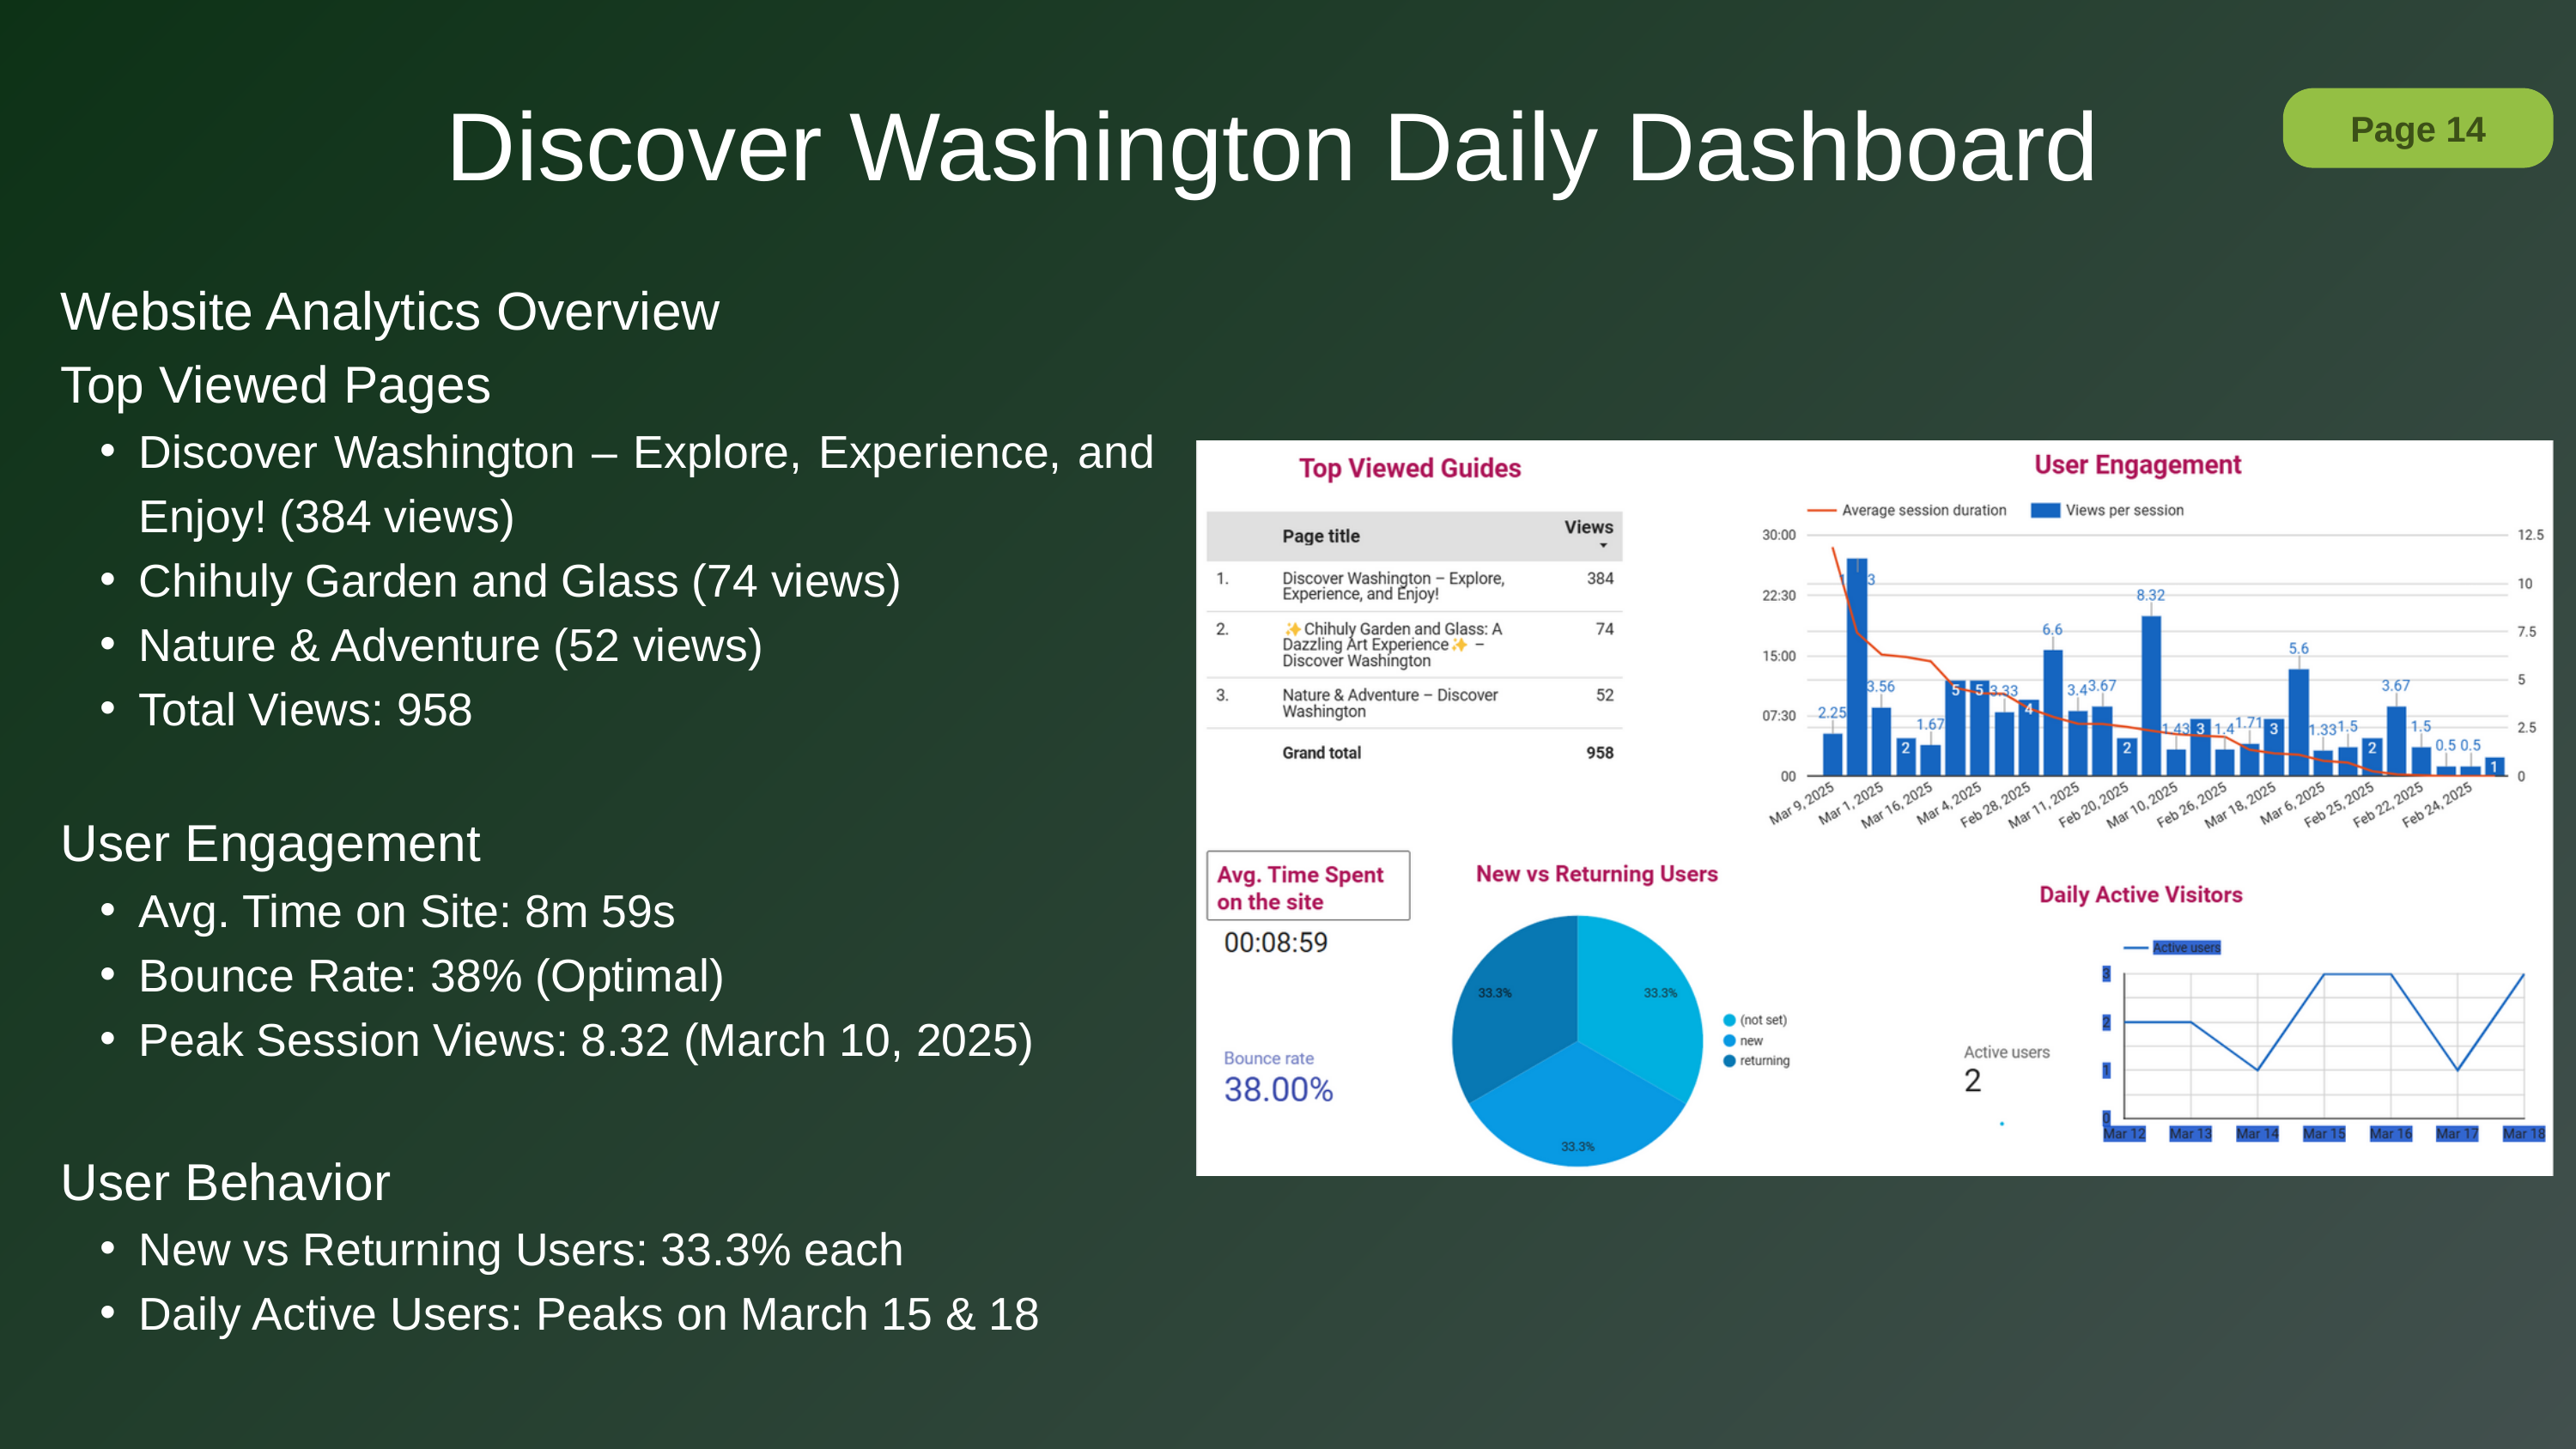

Discover Washington Daily Dashboard

Page 14
Website Analytics Overview
Top Viewed Pages
Discover Washington – Explore, Experience, and Enjoy! (384 views)
Chihuly Garden and Glass (74 views)
Nature & Adventure (52 views)
Total Views: 958

User Engagement
Avg. Time on Site: 8m 59s
Bounce Rate: 38% (Optimal)
Peak Session Views: 8.32 (March 10, 2025)

User Behavior
New vs Returning Users: 33.3% each
Daily Active Users: Peaks on March 15 & 18